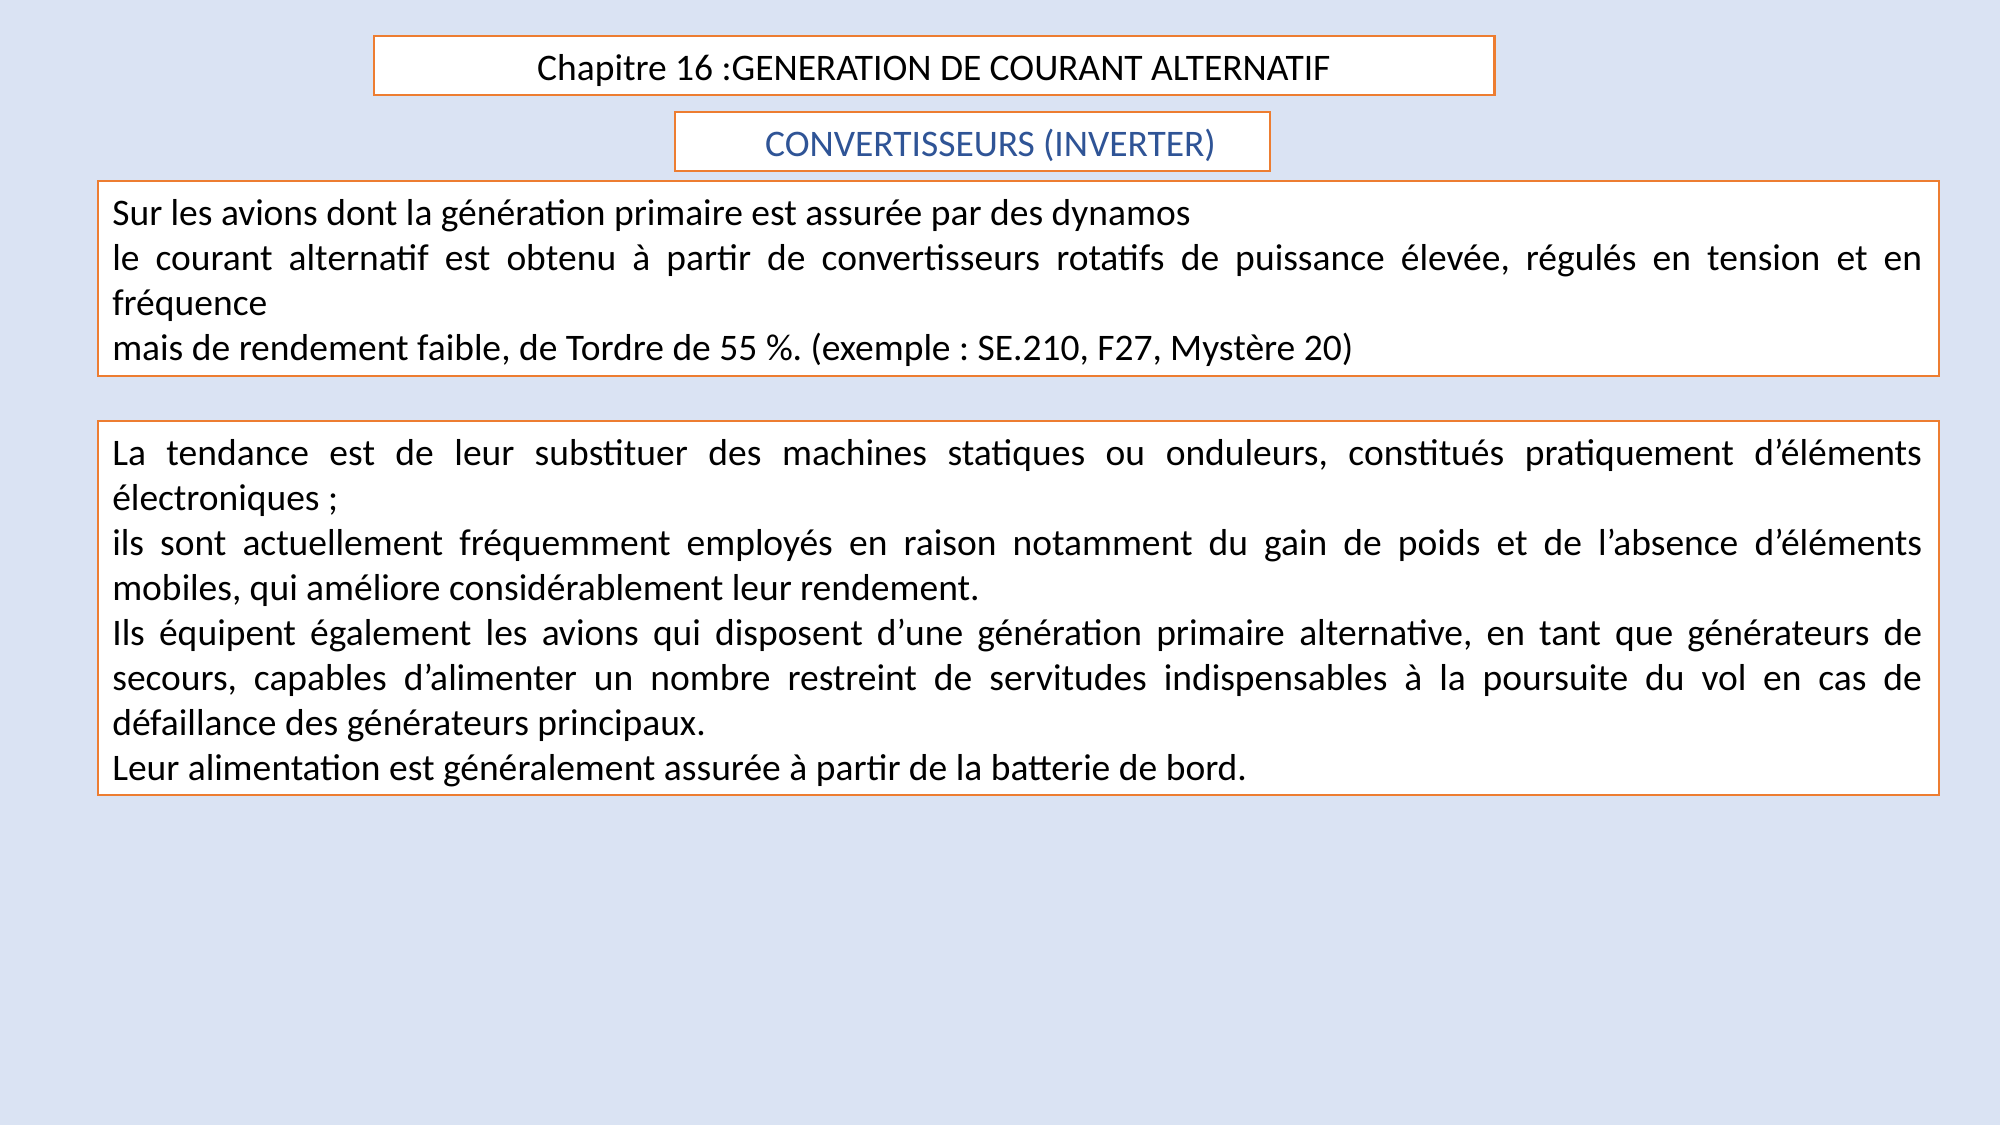

Chapitre 16 :GENERATION DE COURANT ALTERNATIF
CONVERTISSEURS (INVERTER)
Sur les avions dont la génération primaire est assurée par des dynamos
le courant alternatif est obtenu à partir de convertisseurs rotatifs de puissance élevée, régulés en tension et en fréquence
mais de rendement faible, de Tordre de 55 %. (exemple : SE.210, F27, Mystère 20)
La tendance est de leur substituer des machines statiques ou onduleurs, constitués pratiquement d’éléments électroniques ;
ils sont actuellement fréquemment employés en raison notamment du gain de poids et de l’absence d’éléments mobiles, qui améliore considérablement leur rendement.
Ils équipent également les avions qui disposent d’une génération primaire alternative, en tant que générateurs de secours, capables d’alimenter un nombre restreint de servitudes indispensables à la poursuite du vol en cas de défaillance des générateurs principaux.
Leur alimentation est généralement assurée à partir de la batterie de bord.